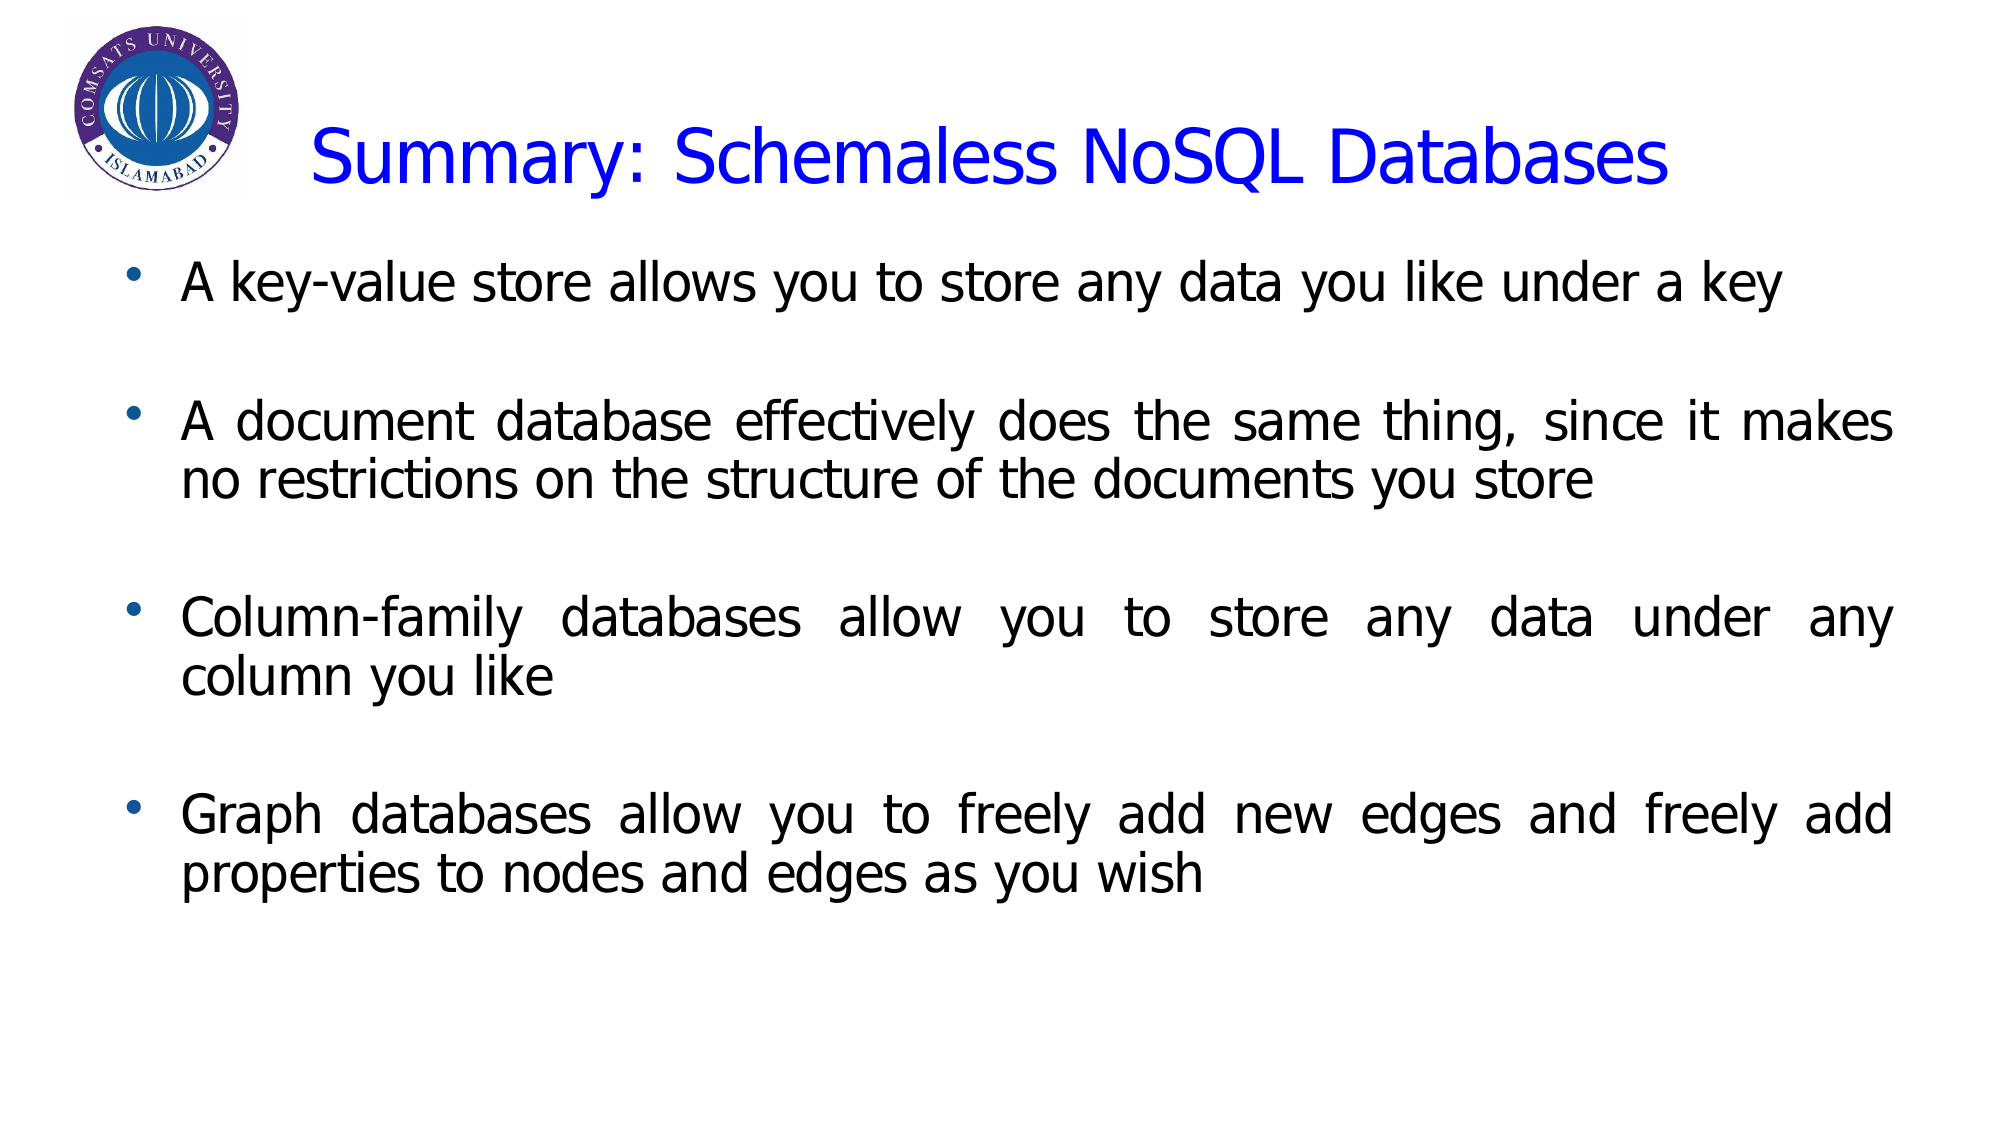

# Summary: Schemaless NoSQL Databases
A key-value store allows you to store any data you like under a key

A document database effectively does the same thing, since it makes no restrictions on the structure of the documents you store

Column-family databases allow you to store any data under any column you like

Graph databases allow you to freely add new edges and freely add properties to nodes and edges as you wish